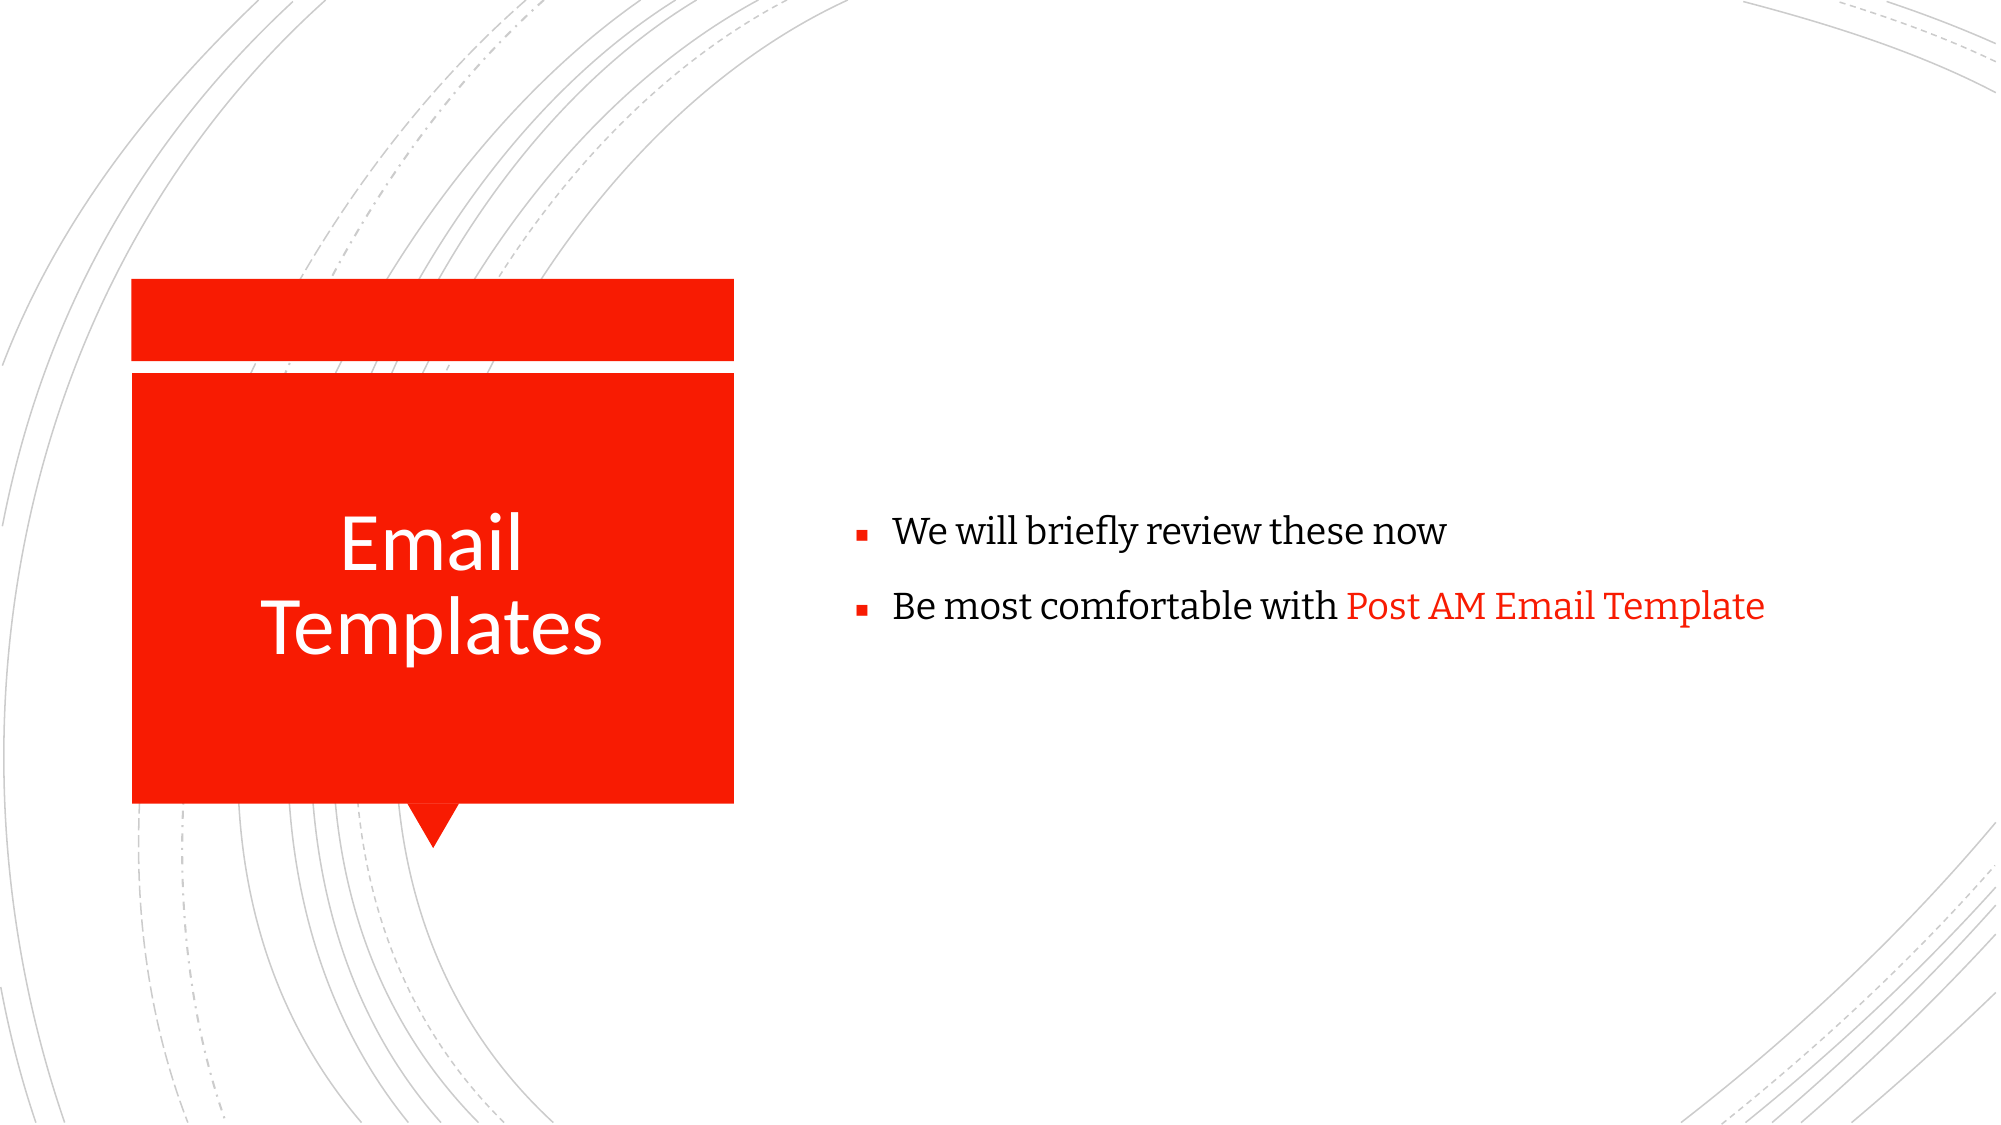

We will briefly review these now
Be most comfortable with Post AM Email Template
# Email Templates